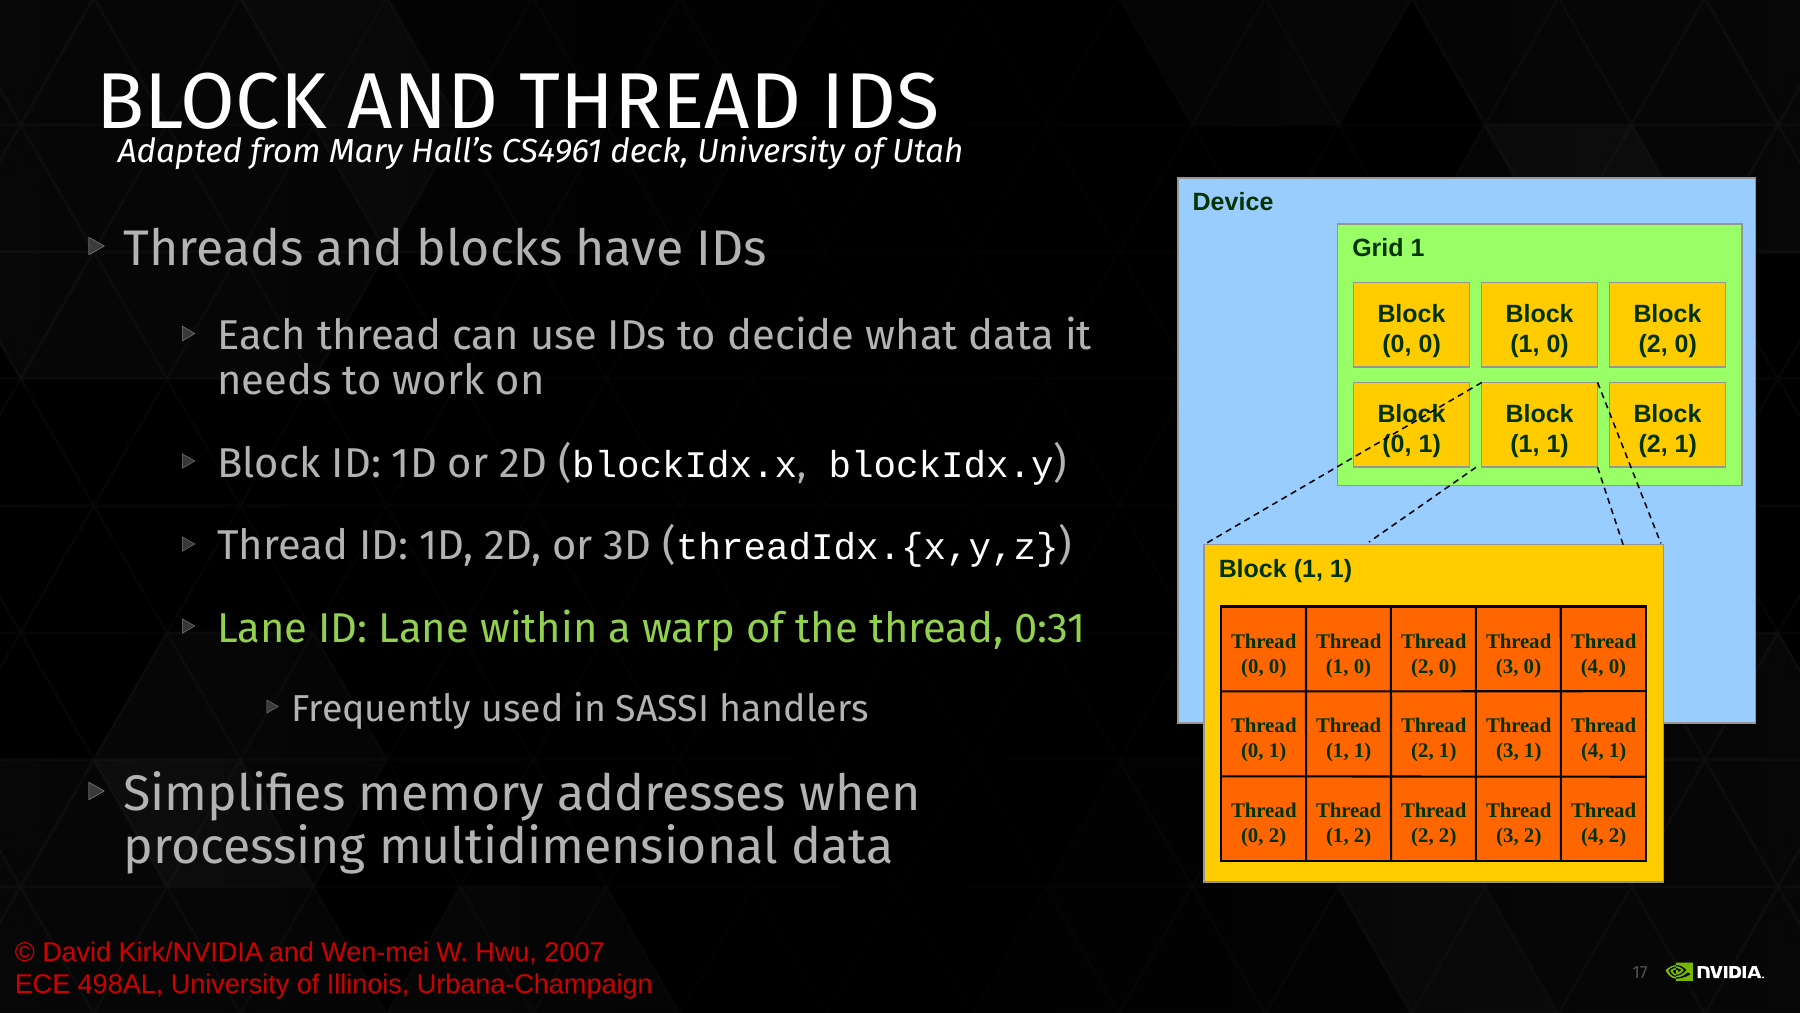

# Block and thread ids
Adapted from Mary Hall’s CS4961 deck, University of Utah
Device
Grid 1
Block
(0, 0)
Block
(1, 0)
Block
(2, 0)
Block
(0, 1)
Block
(1, 1)
Block
(2, 1)

Block (1, 1)

Thread
(0, 0)
Thread
(1, 0)
Thread
(2, 0)
Thread
(3, 0)
Thread
(4, 0)
Thread
(0, 1)
Thread
(1, 1)
Thread
(2, 1)
Thread
(3, 1)
Thread
(4, 1)
Thread
(0, 2)
Thread
(1, 2)
Thread
(2, 2)
Thread
(3, 2)
Thread
(4, 2)
Threads and blocks have IDs
Each thread can use IDs to decide what data it needs to work on
Block ID: 1D or 2D (blockIdx.x, blockIdx.y)
Thread ID: 1D, 2D, or 3D (threadIdx.{x,y,z})
Lane ID: Lane within a warp of the thread, 0:31
Frequently used in SASSI handlers
Simplifies memory addresses when processing multidimensional data
© David Kirk/NVIDIA and Wen-mei W. Hwu, 2007
ECE 498AL, University of Illinois, Urbana-Champaign